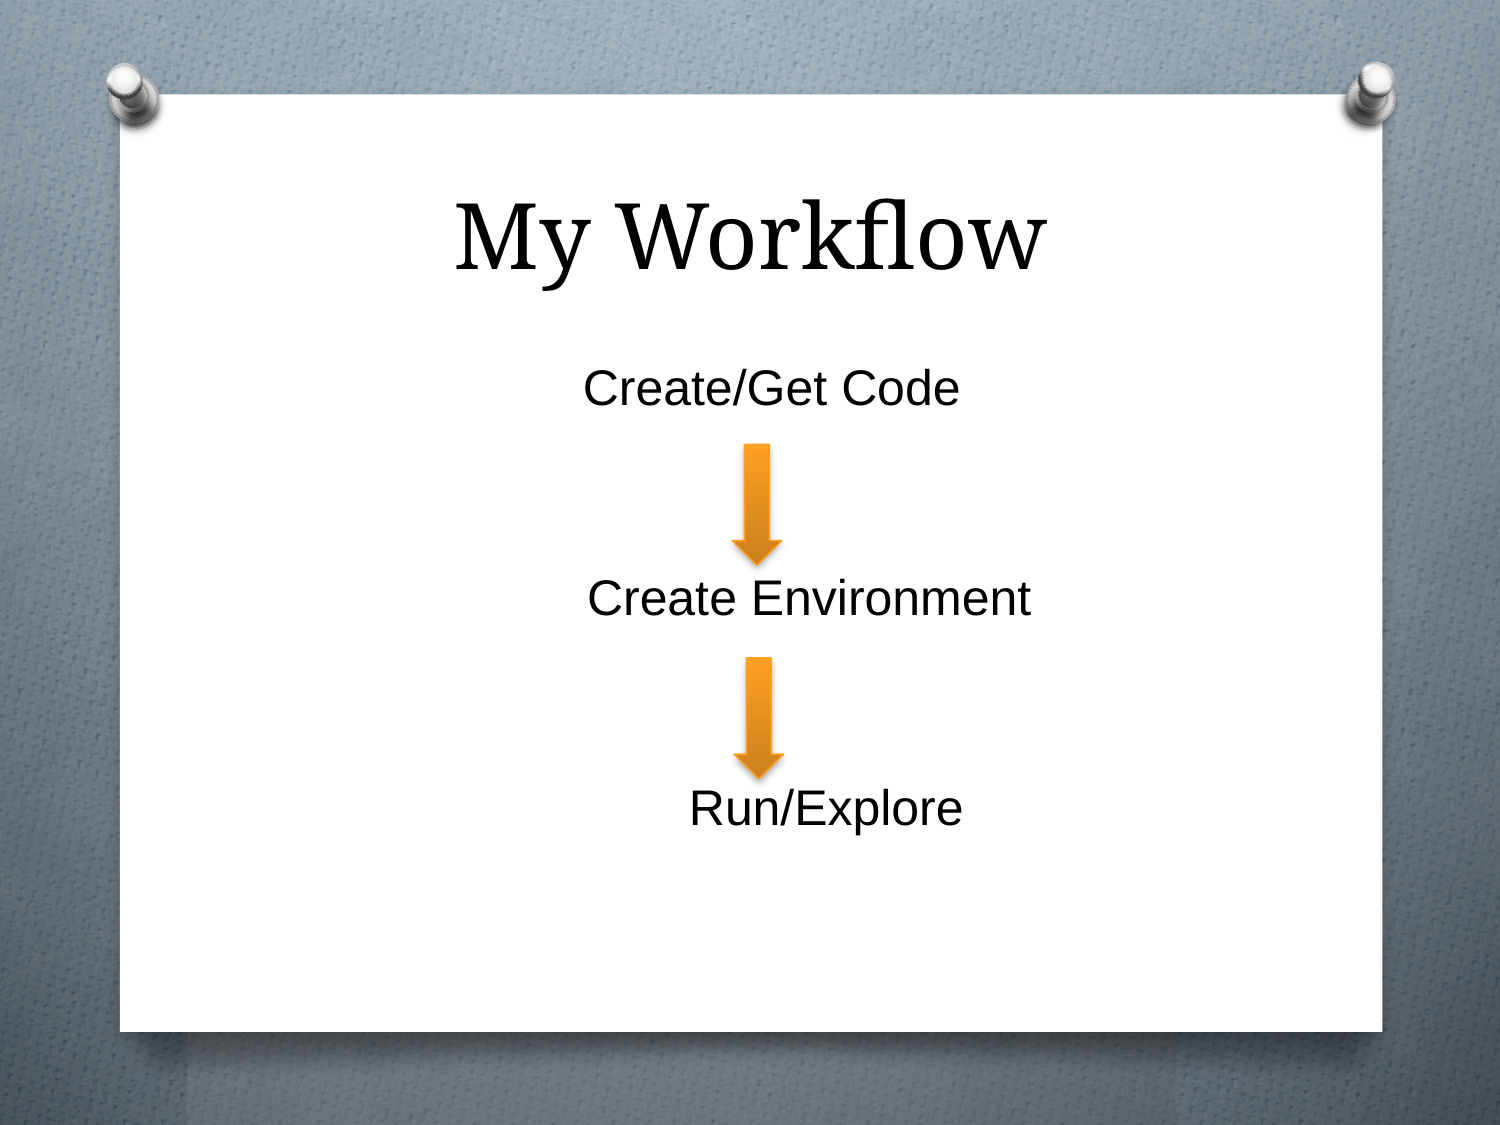

# My Workflow
		  Create/Get Code

 	             Create Environment

                               Run/Explore